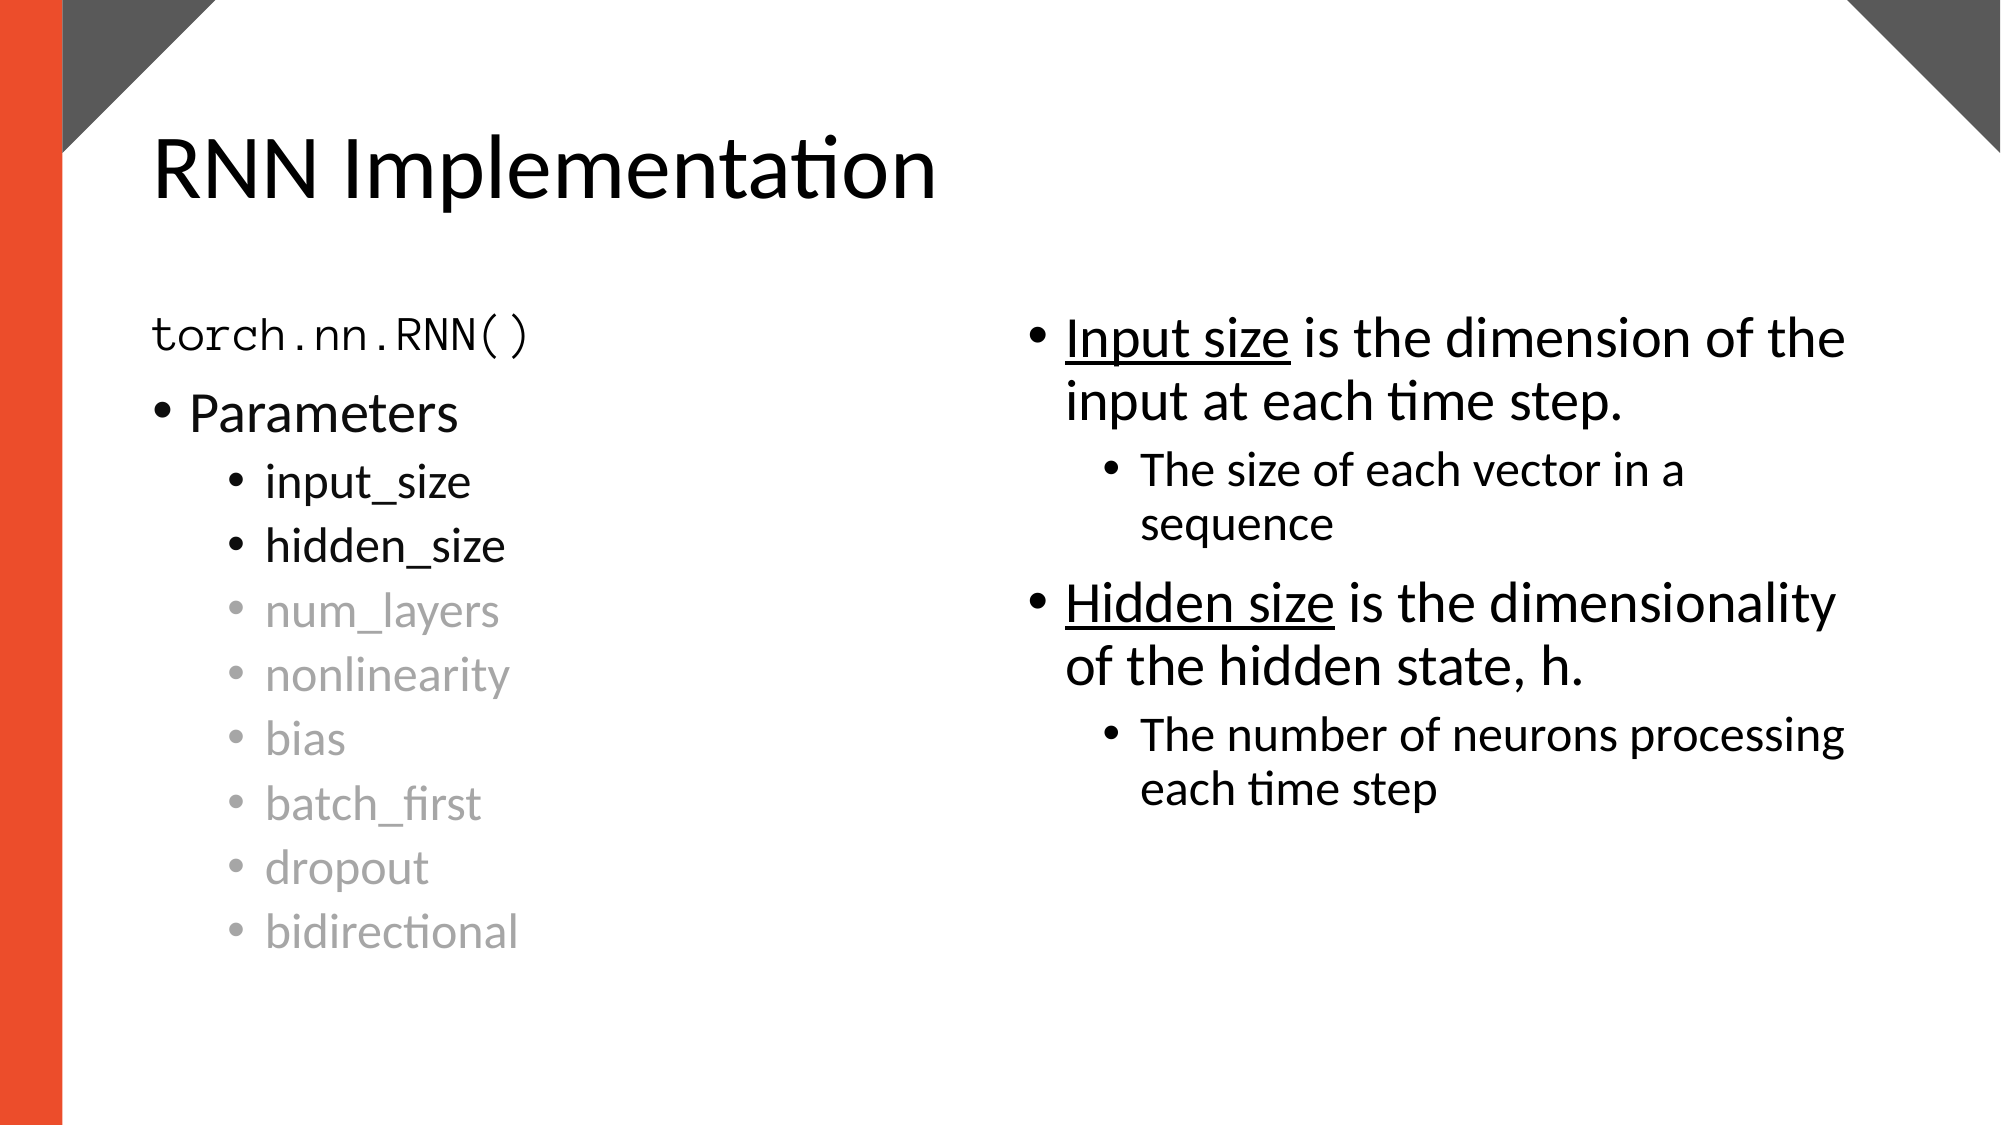

# RNN Implementation
torch.nn.RNN()
Parameters
input_size
hidden_size
num_layers
nonlinearity
bias
batch_first
dropout
bidirectional
Input size is the dimension of the input at each time step.
The size of each vector in a sequence
Hidden size is the dimensionality of the hidden state, h.
The number of neurons processing each time step